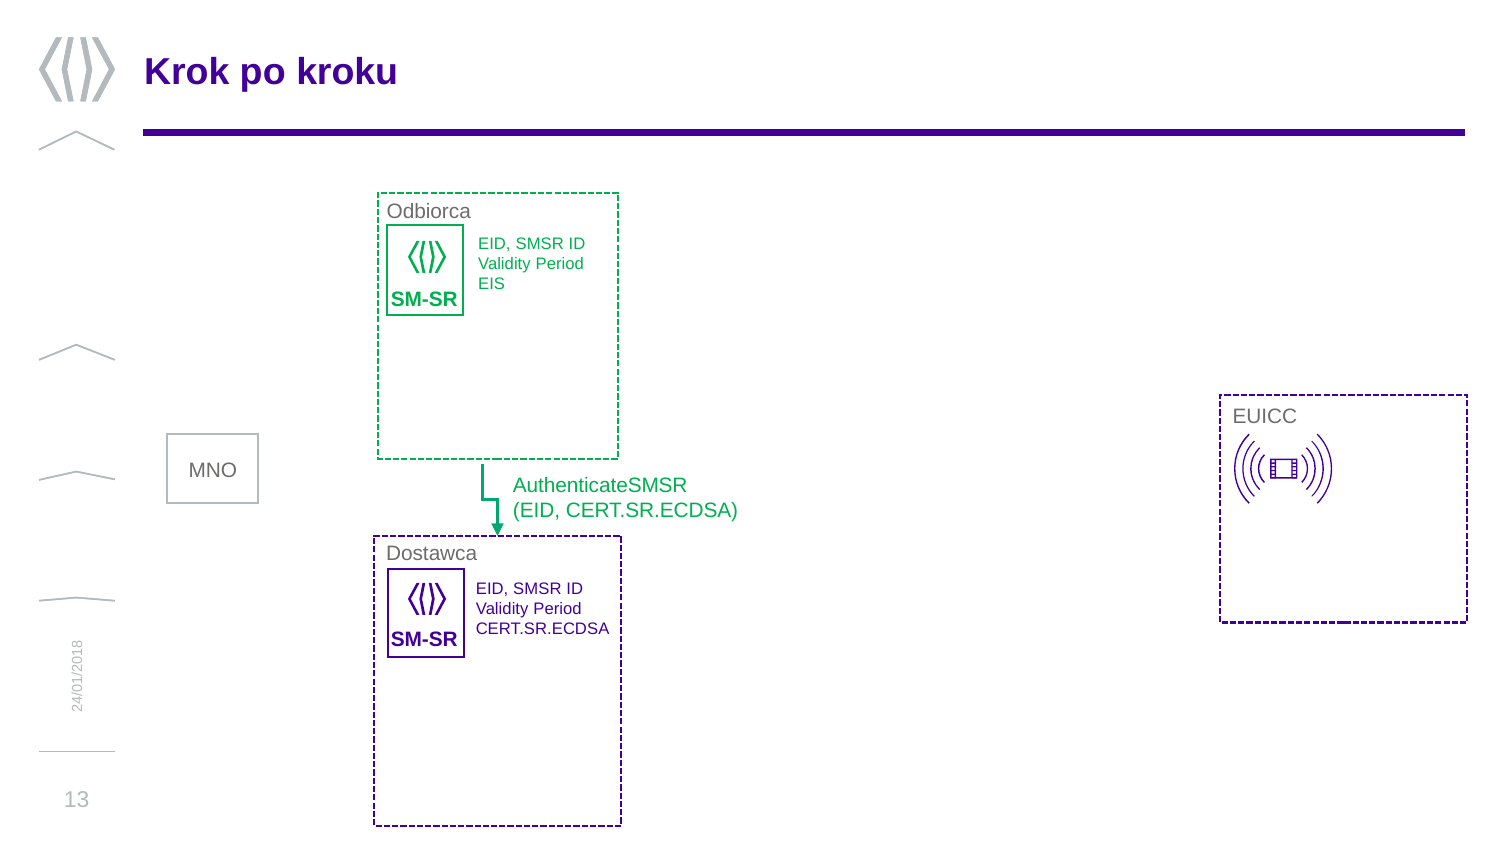

# Krok po kroku
Odbiorca

SM-SR

EID, SMSR ID
Validity Period
EIS

EUICC

MNO
AuthenticateSMSR
(EID, CERT.SR.ECDSA)
Dostawca

SM-SR
EID, SMSR ID
Validity Period
CERT.SR.ECDSA

24/01/2018
13